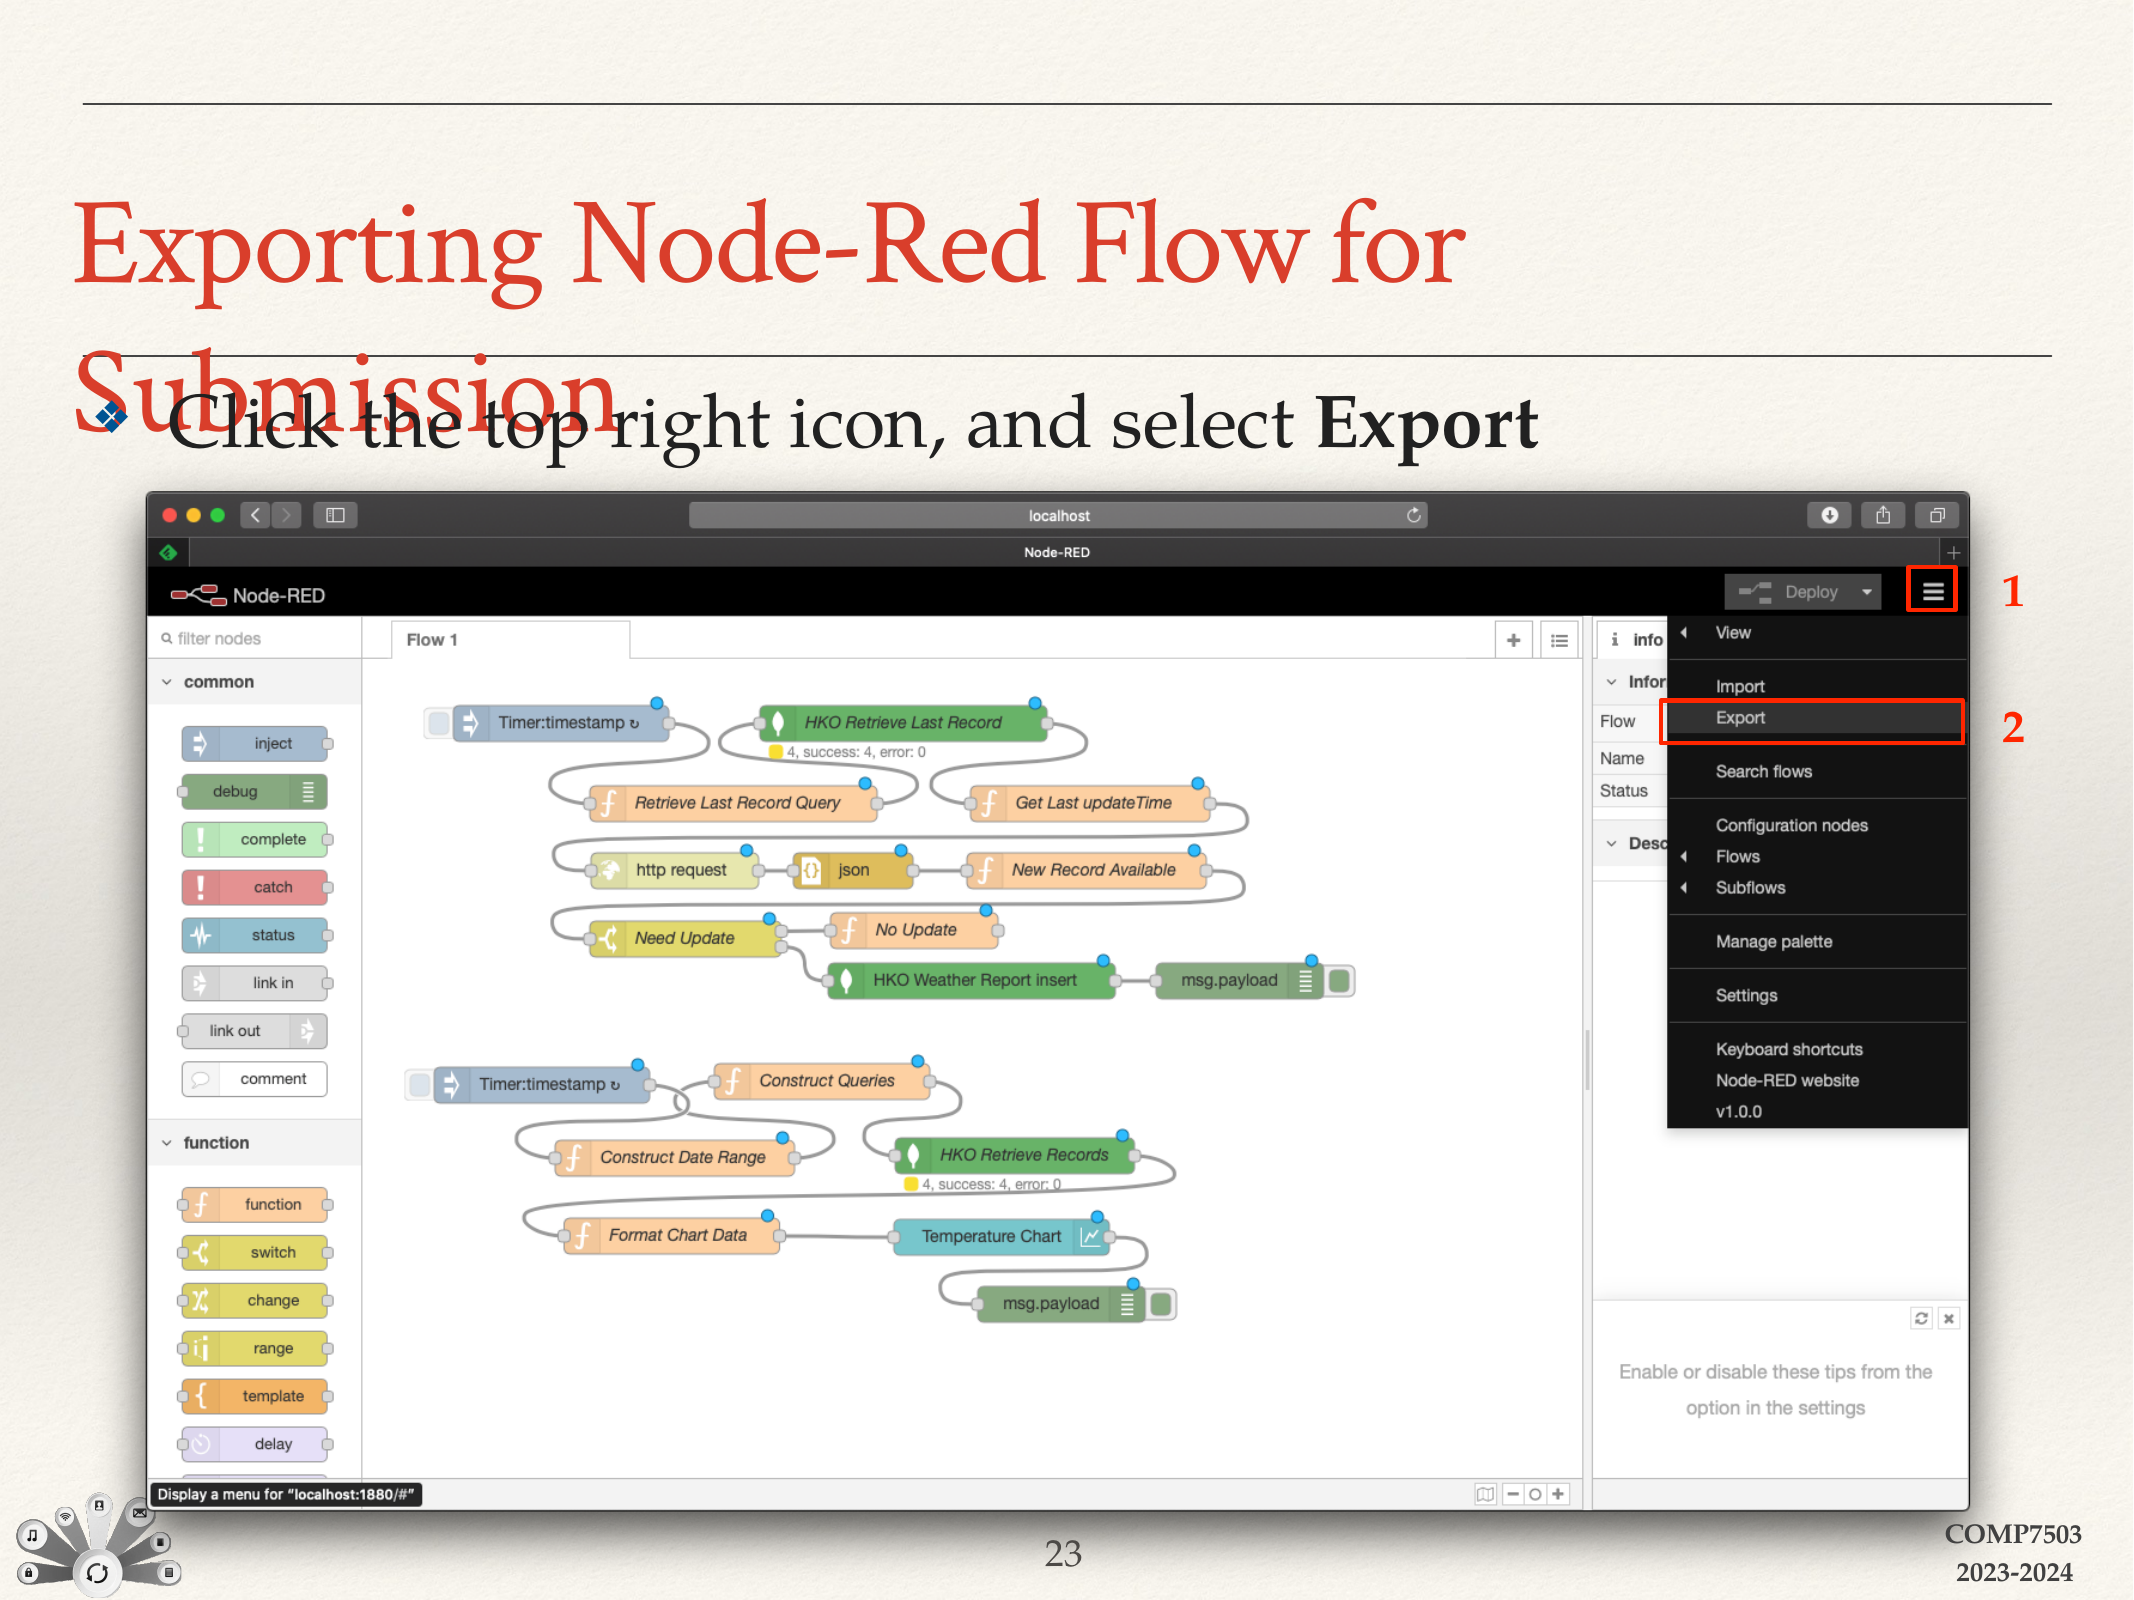

# Exporting Node-Red Flow for  Submission
Click the top right icon, and select Export

1

2

COMP7503
2023-2024
23